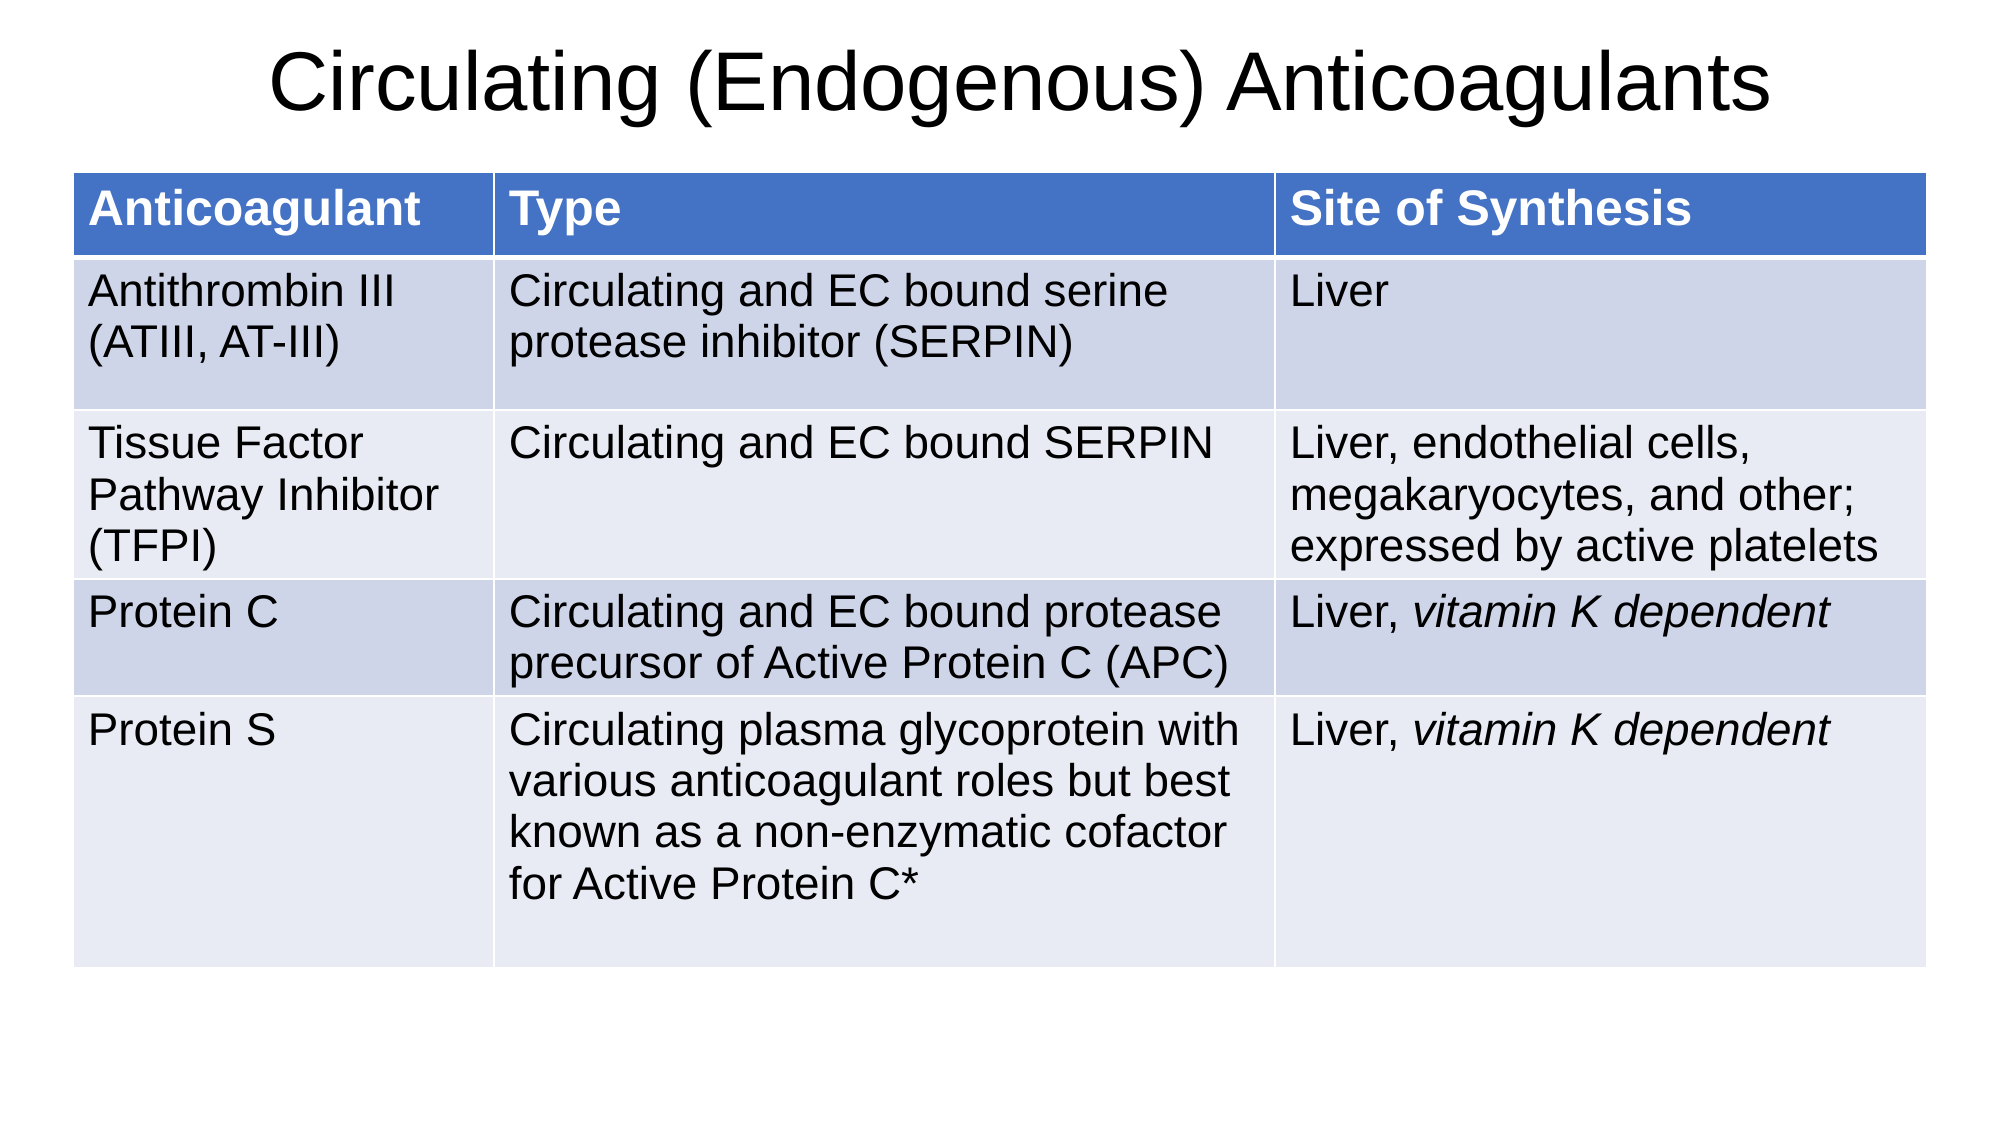

# Circulating (Endogenous) Anticoagulants
| Anticoagulant | Type | Site of Synthesis |
| --- | --- | --- |
| Antithrombin III (ATIII, AT-III) | Circulating and EC bound serine protease inhibitor (SERPIN) | Liver |
| Tissue Factor Pathway Inhibitor (TFPI) | Circulating and EC bound SERPIN | Liver, endothelial cells, megakaryocytes, and other; expressed by active platelets |
| Protein C | Circulating and EC bound protease precursor of Active Protein C (APC) | Liver, vitamin K dependent |
| Protein S | Circulating plasma glycoprotein with various anticoagulant roles but best known as a non-enzymatic cofactor for Active Protein C\* | Liver, vitamin K dependent |